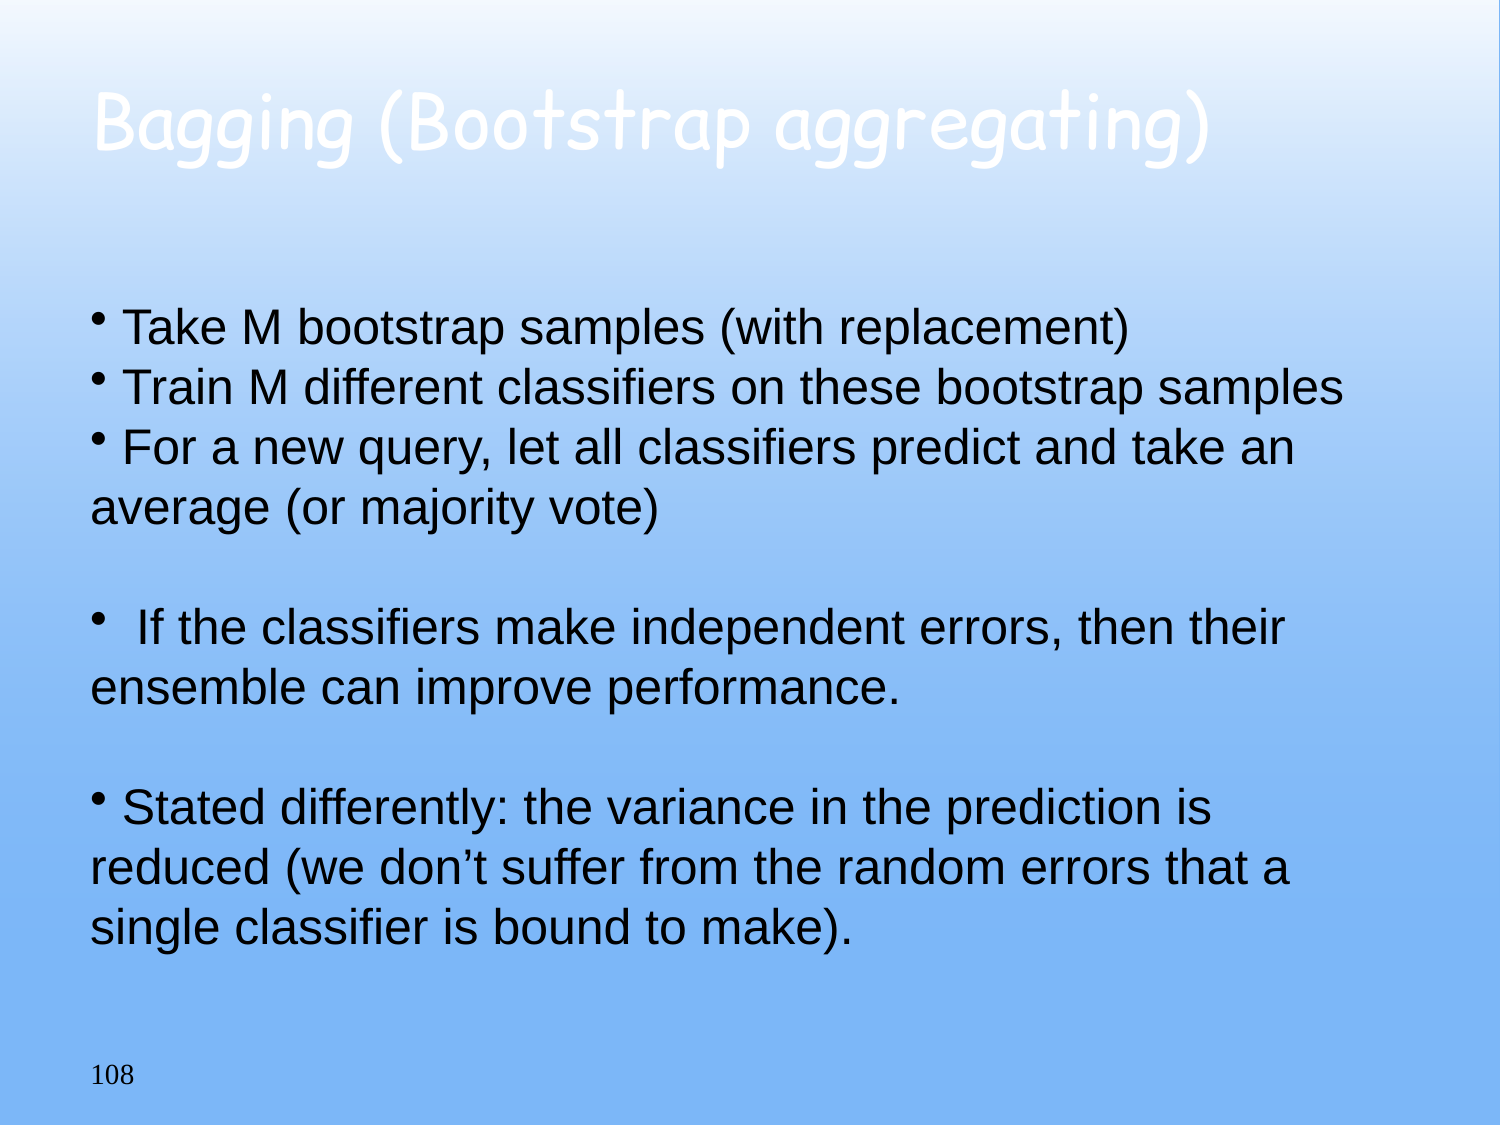

# Bagging (Bootstrap aggregating)
 Take M bootstrap samples (with replacement)
 Train M different classifiers on these bootstrap samples
 For a new query, let all classifiers predict and take an average (or majority vote)

  If the classifiers make independent errors, then their ensemble can improve performance.

 Stated differently: the variance in the prediction is reduced (we don’t suffer from the random errors that a single classifier is bound to make).

108